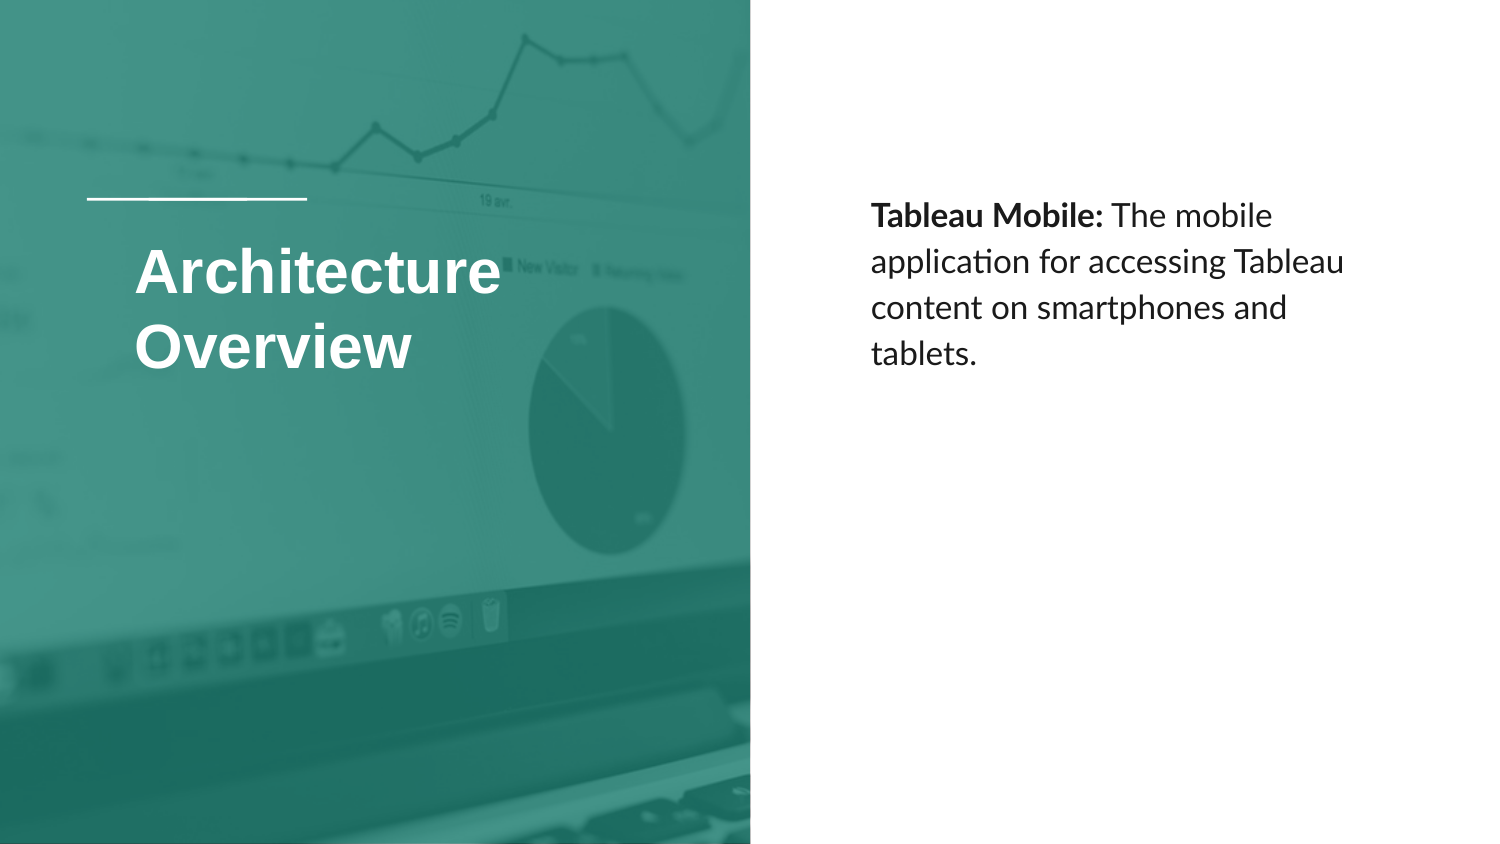

Tableau Mobile: The mobile application for accessing Tableau content on smartphones and tablets.
# Architecture Overview